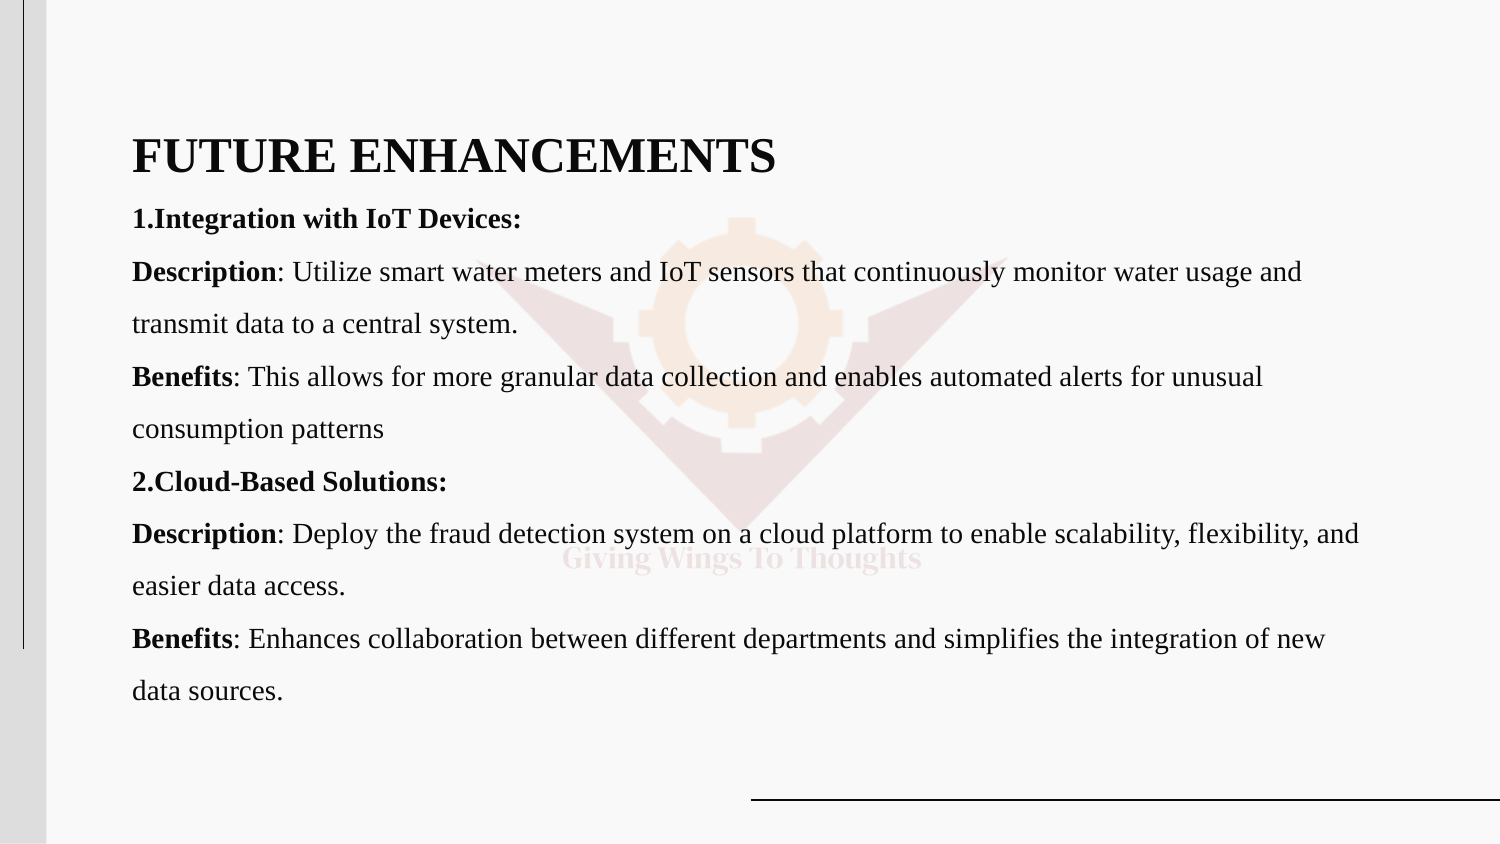

# FUTURE ENHANCEMENTS 1.Integration with IoT Devices: Description: Utilize smart water meters and IoT sensors that continuously monitor water usage and transmit data to a central system. Benefits: This allows for more granular data collection and enables automated alerts for unusual consumption patterns 2.Cloud-Based Solutions: Description: Deploy the fraud detection system on a cloud platform to enable scalability, flexibility, and easier data access. Benefits: Enhances collaboration between different departments and simplifies the integration of new data sources.